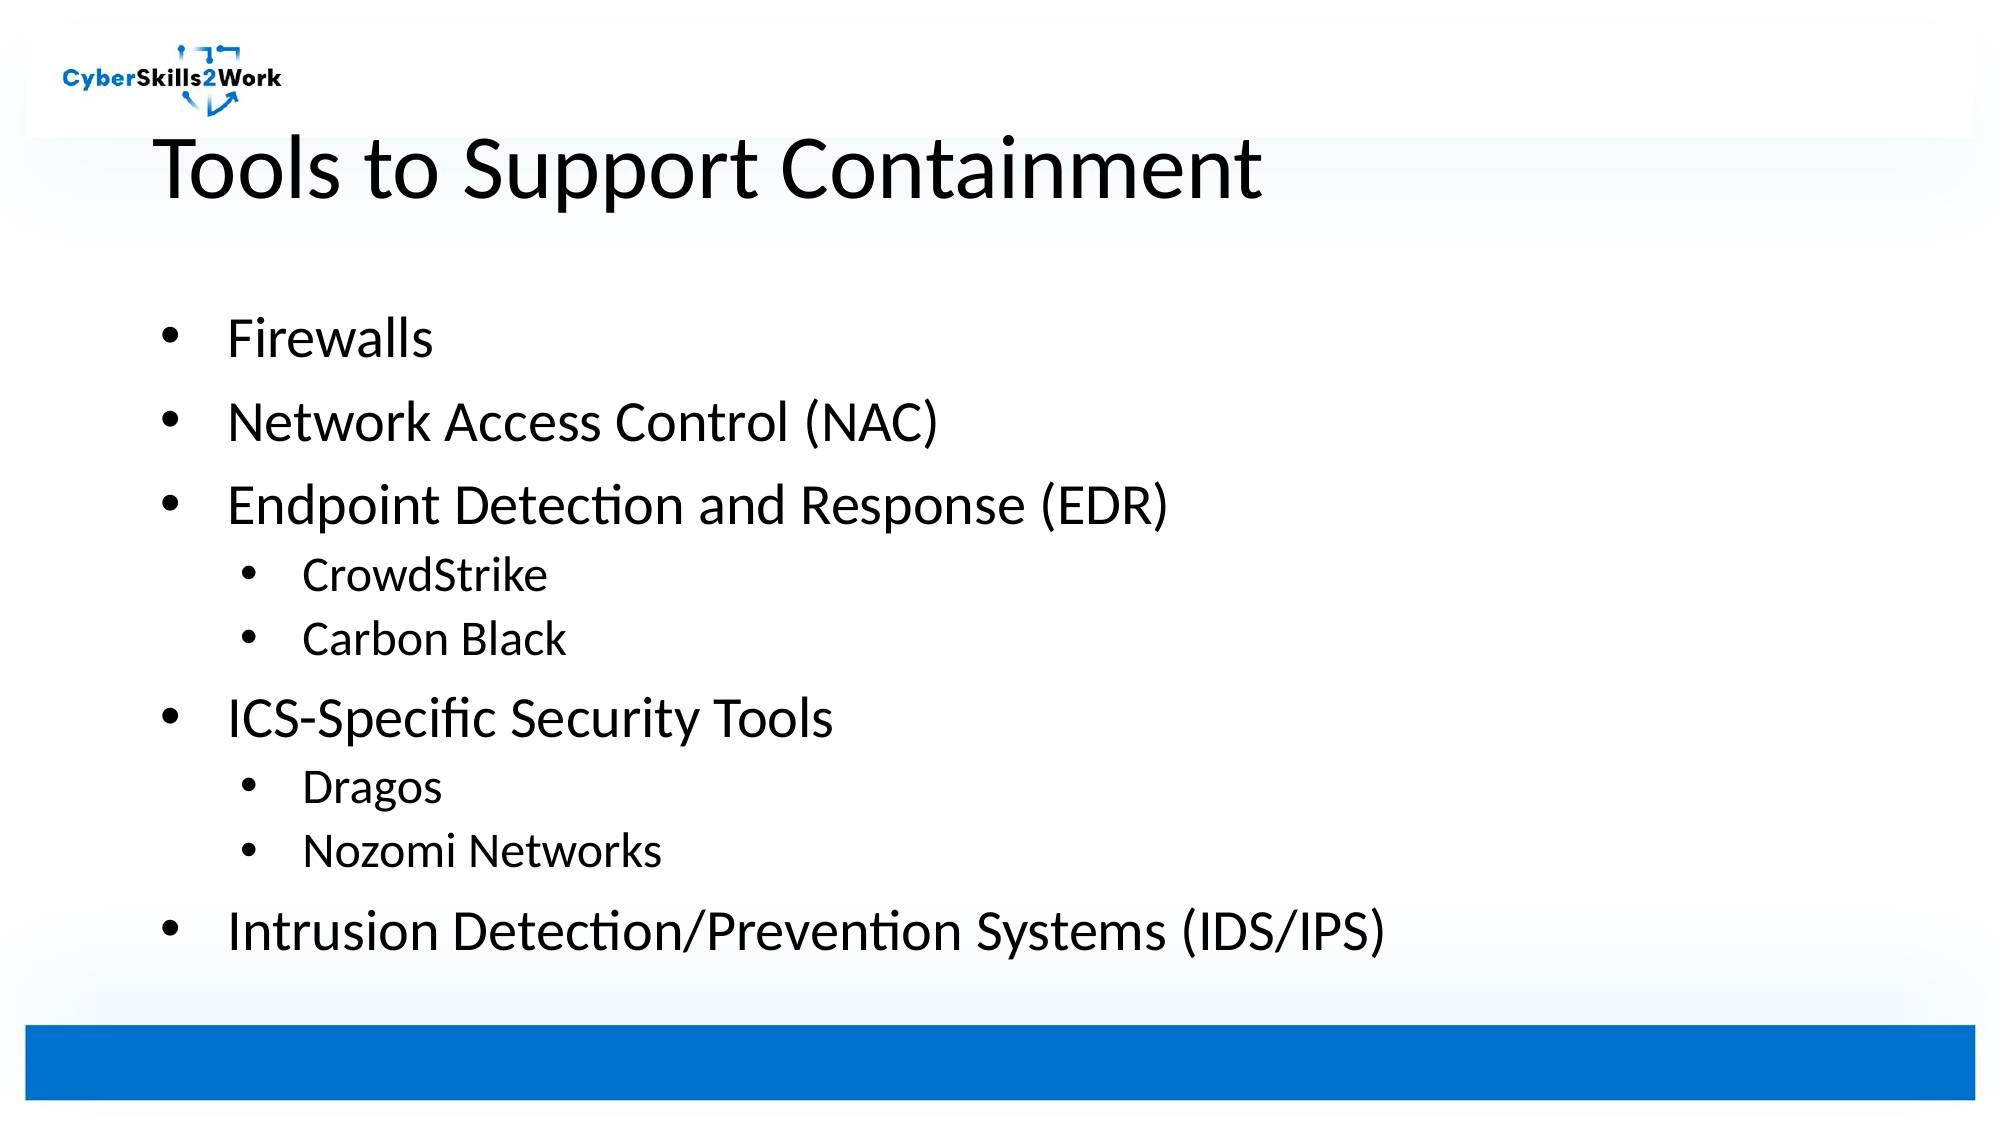

# Tools to Support Containment
Firewalls
Network Access Control (NAC)
Endpoint Detection and Response (EDR)
CrowdStrike
Carbon Black
ICS-Specific Security Tools
Dragos
Nozomi Networks
Intrusion Detection/Prevention Systems (IDS/IPS)